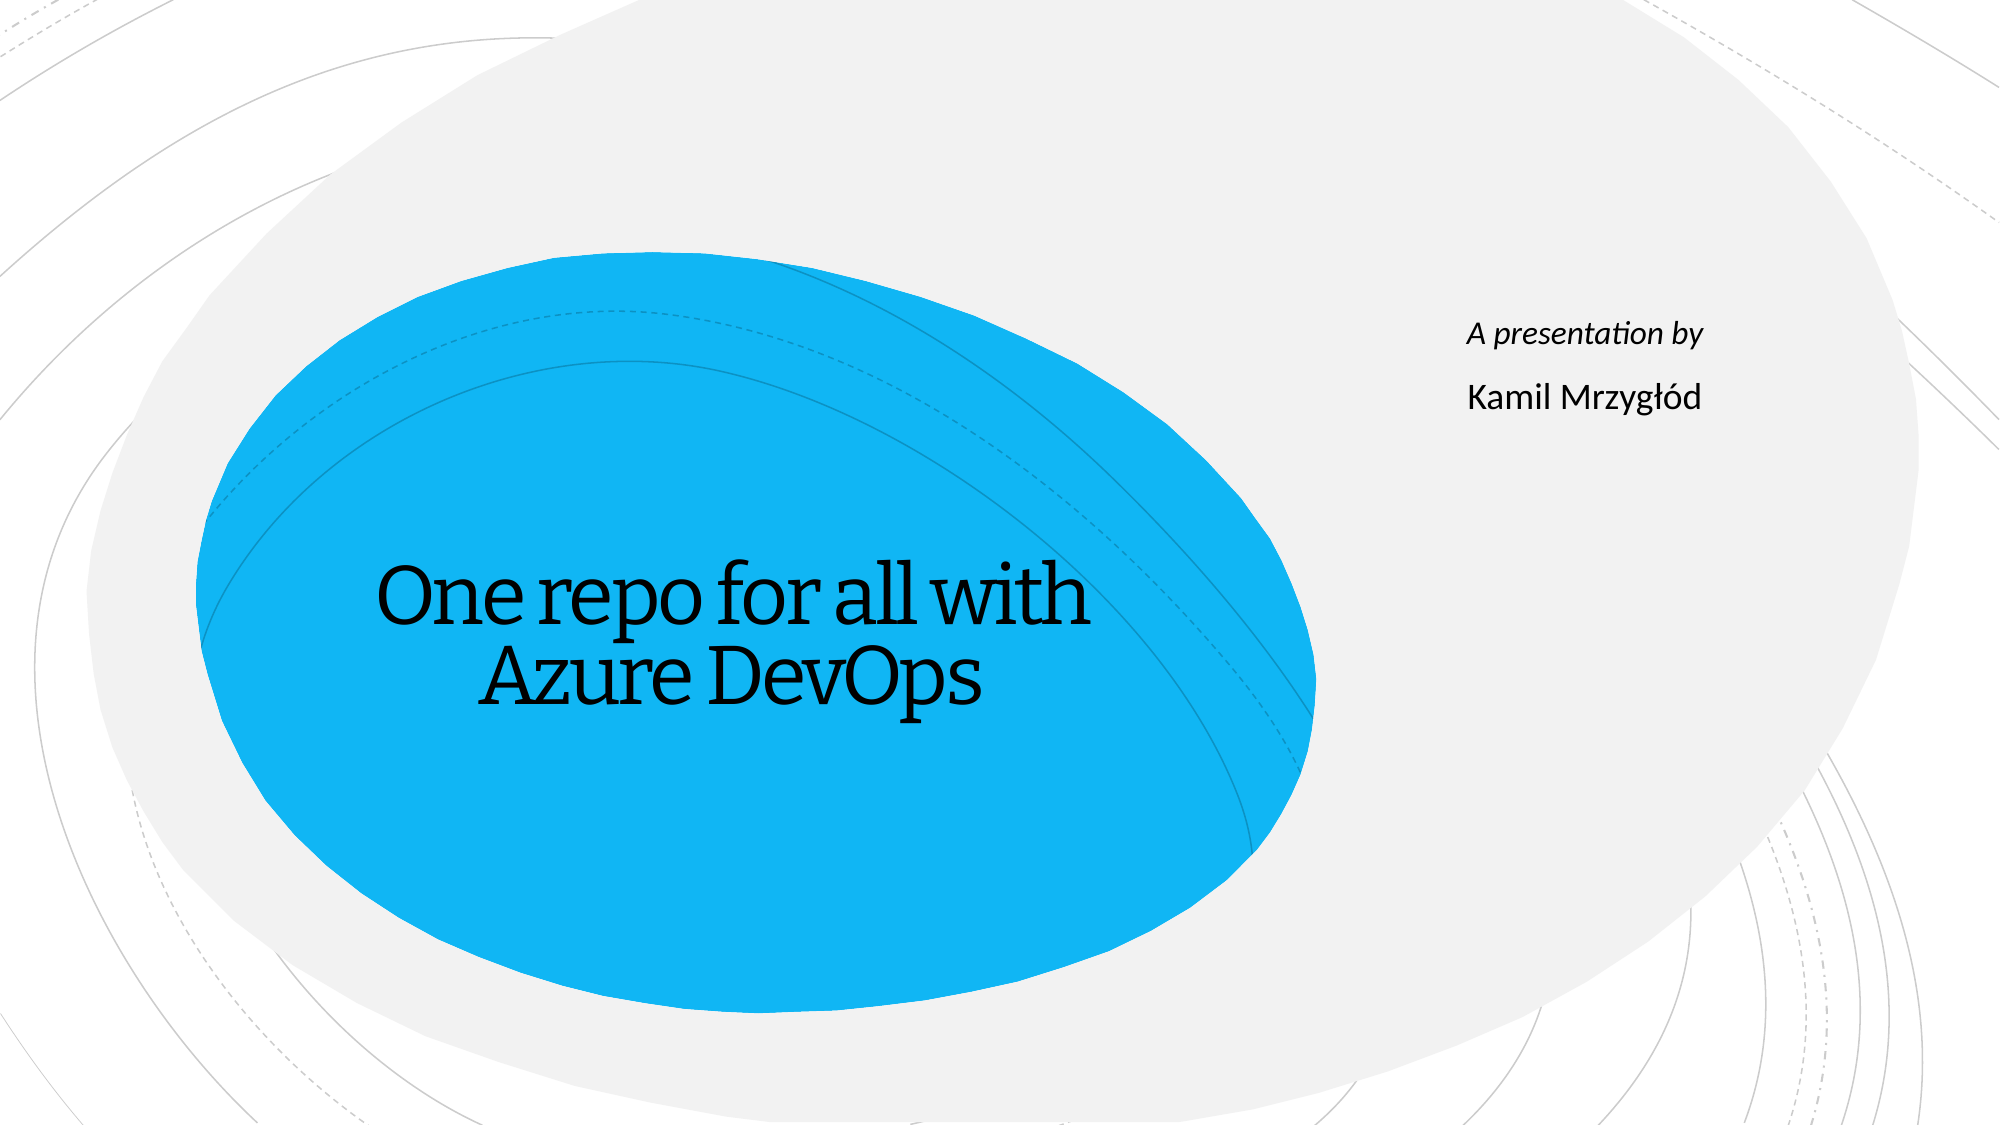

A presentation by
Kamil Mrzygłód
# One repo for all with Azure DevOps
* See slide notes for page directions